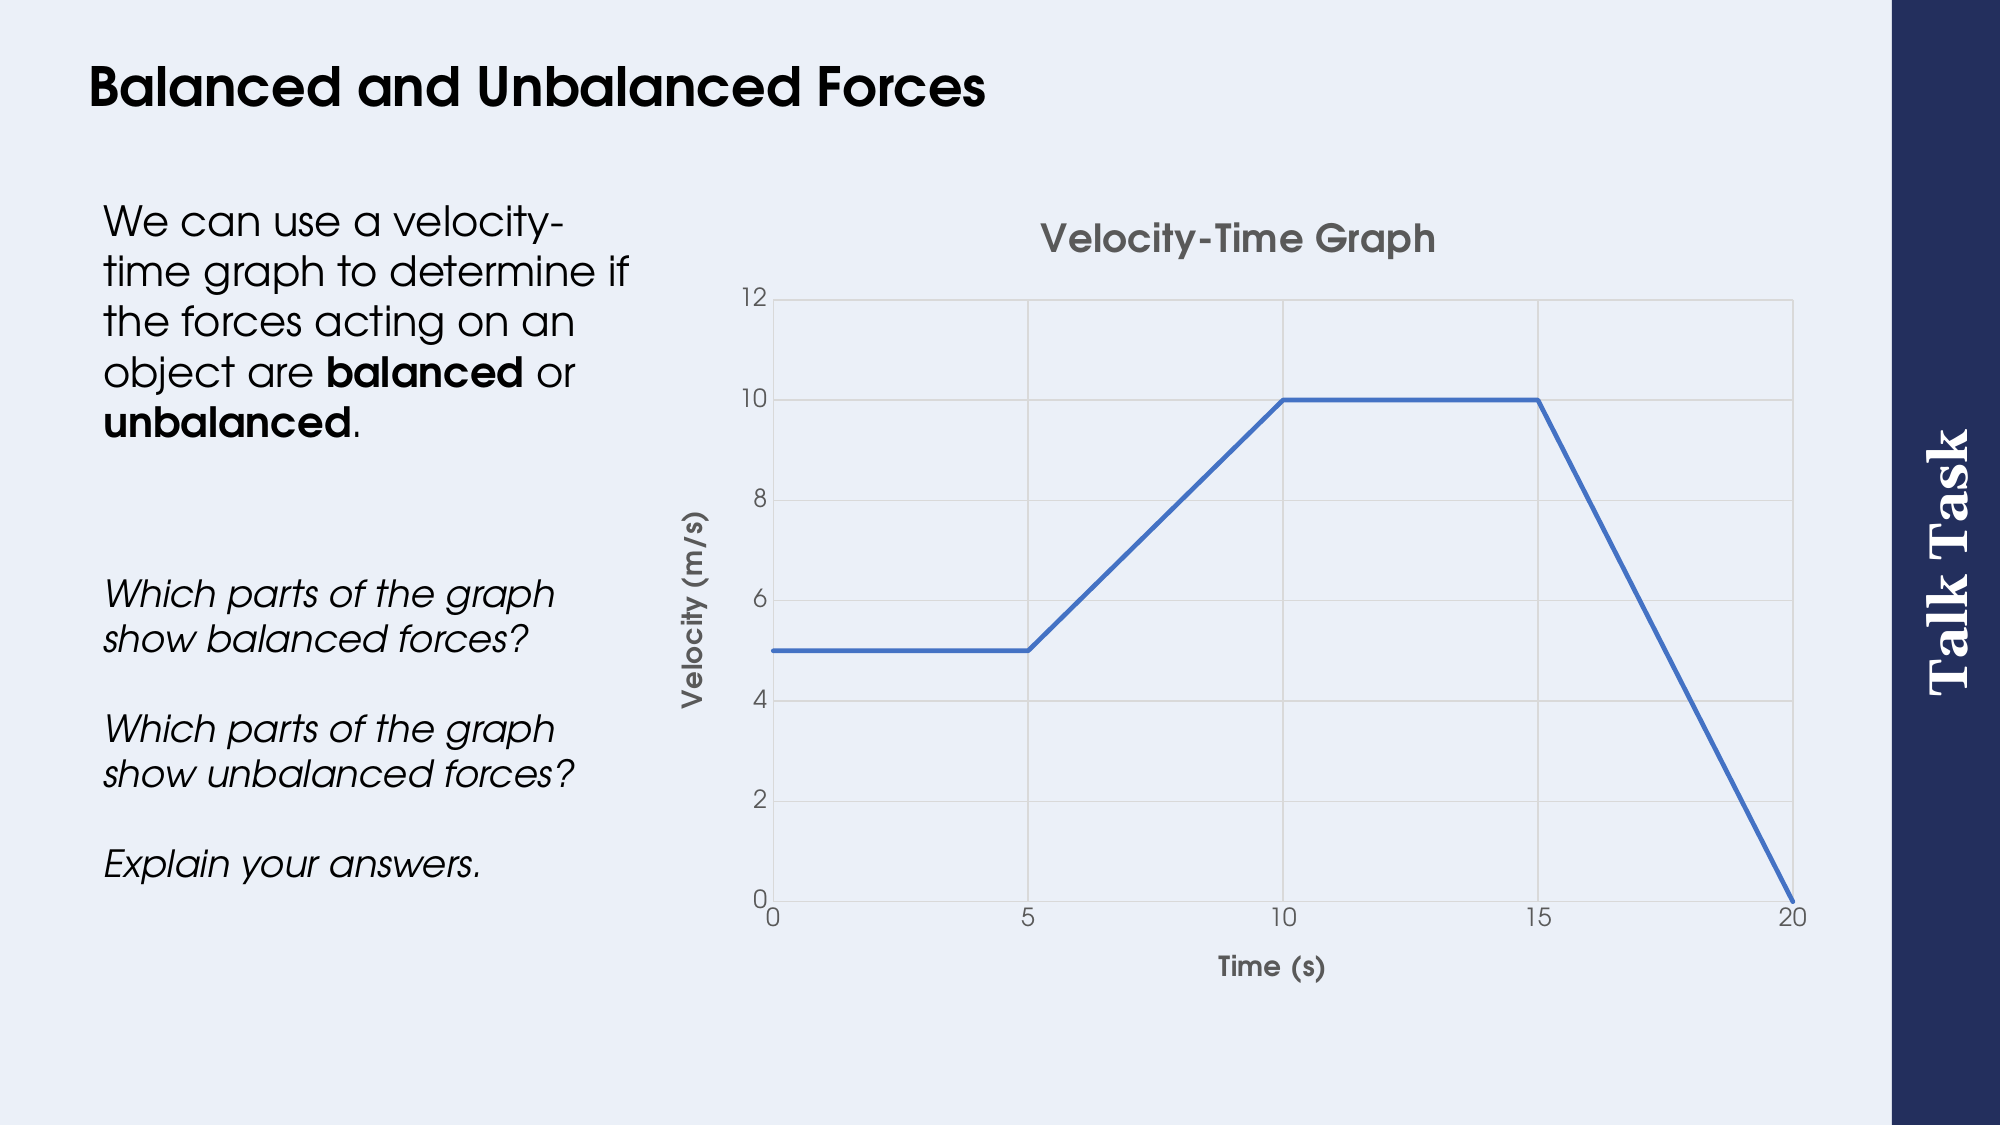

# Balanced and Unbalanced Forces
We can use a velocity-time graph to determine if the forces acting on an object are balanced or unbalanced.

### Chart: Velocity-Time Graph

| Category | Series 1 |
|---|---|
| 0 | 5.0 |
| 5 | 5.0 |
| 10 | 10.0 |
| 15 | 10.0 |
| 20 | 0.0 |
Which parts of the graph show balanced forces?

Which parts of the graph show unbalanced forces?

Explain your answers.